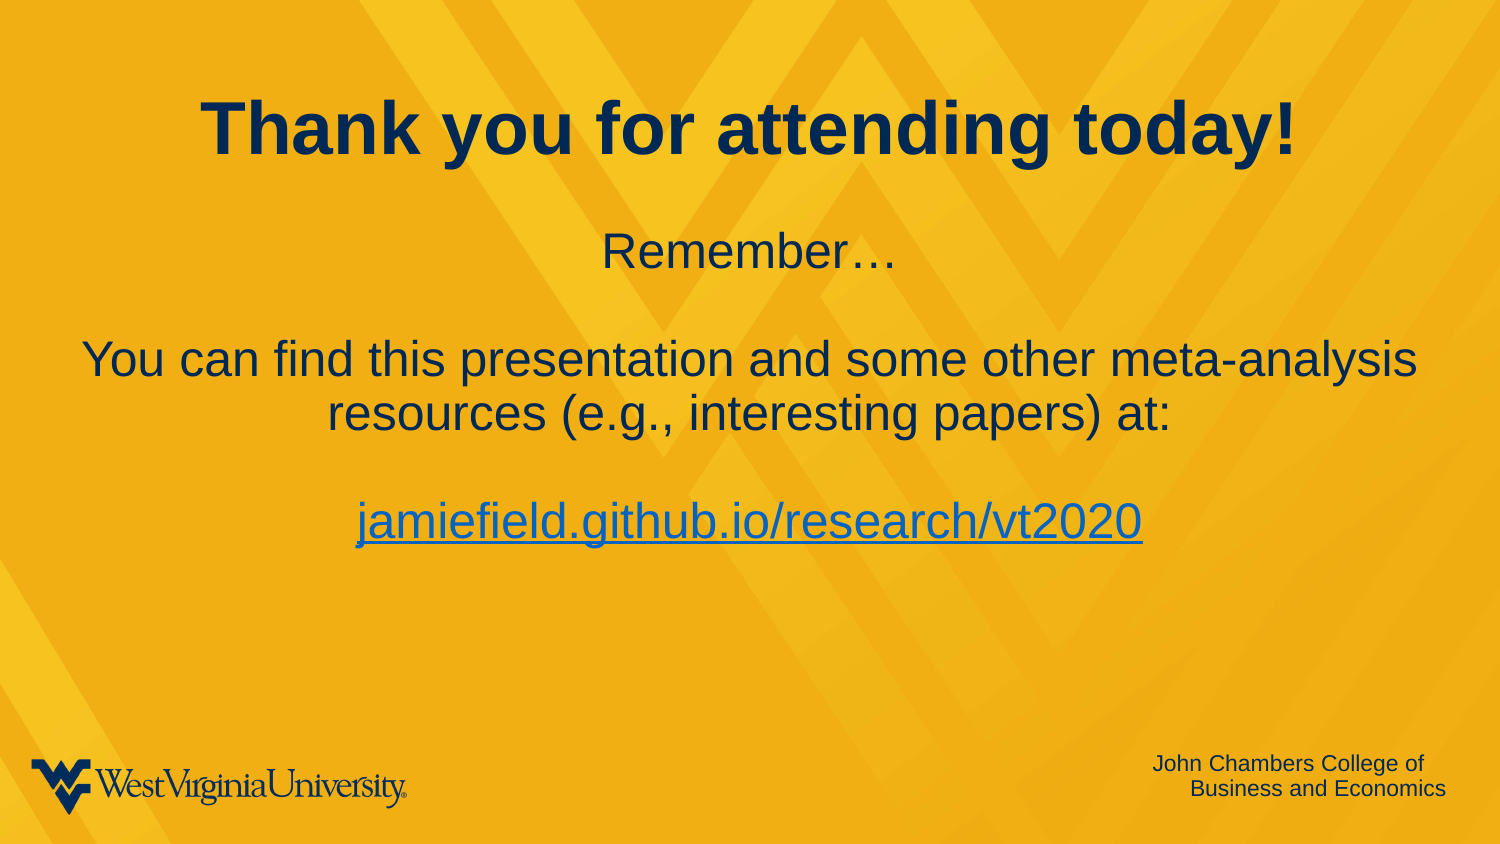

Thank you for attending today!

Remember…

You can find this presentation and some other meta-analysis resources (e.g., interesting papers) at:

jamiefield.github.io/research/vt2020

John Chambers College of Business and Economics